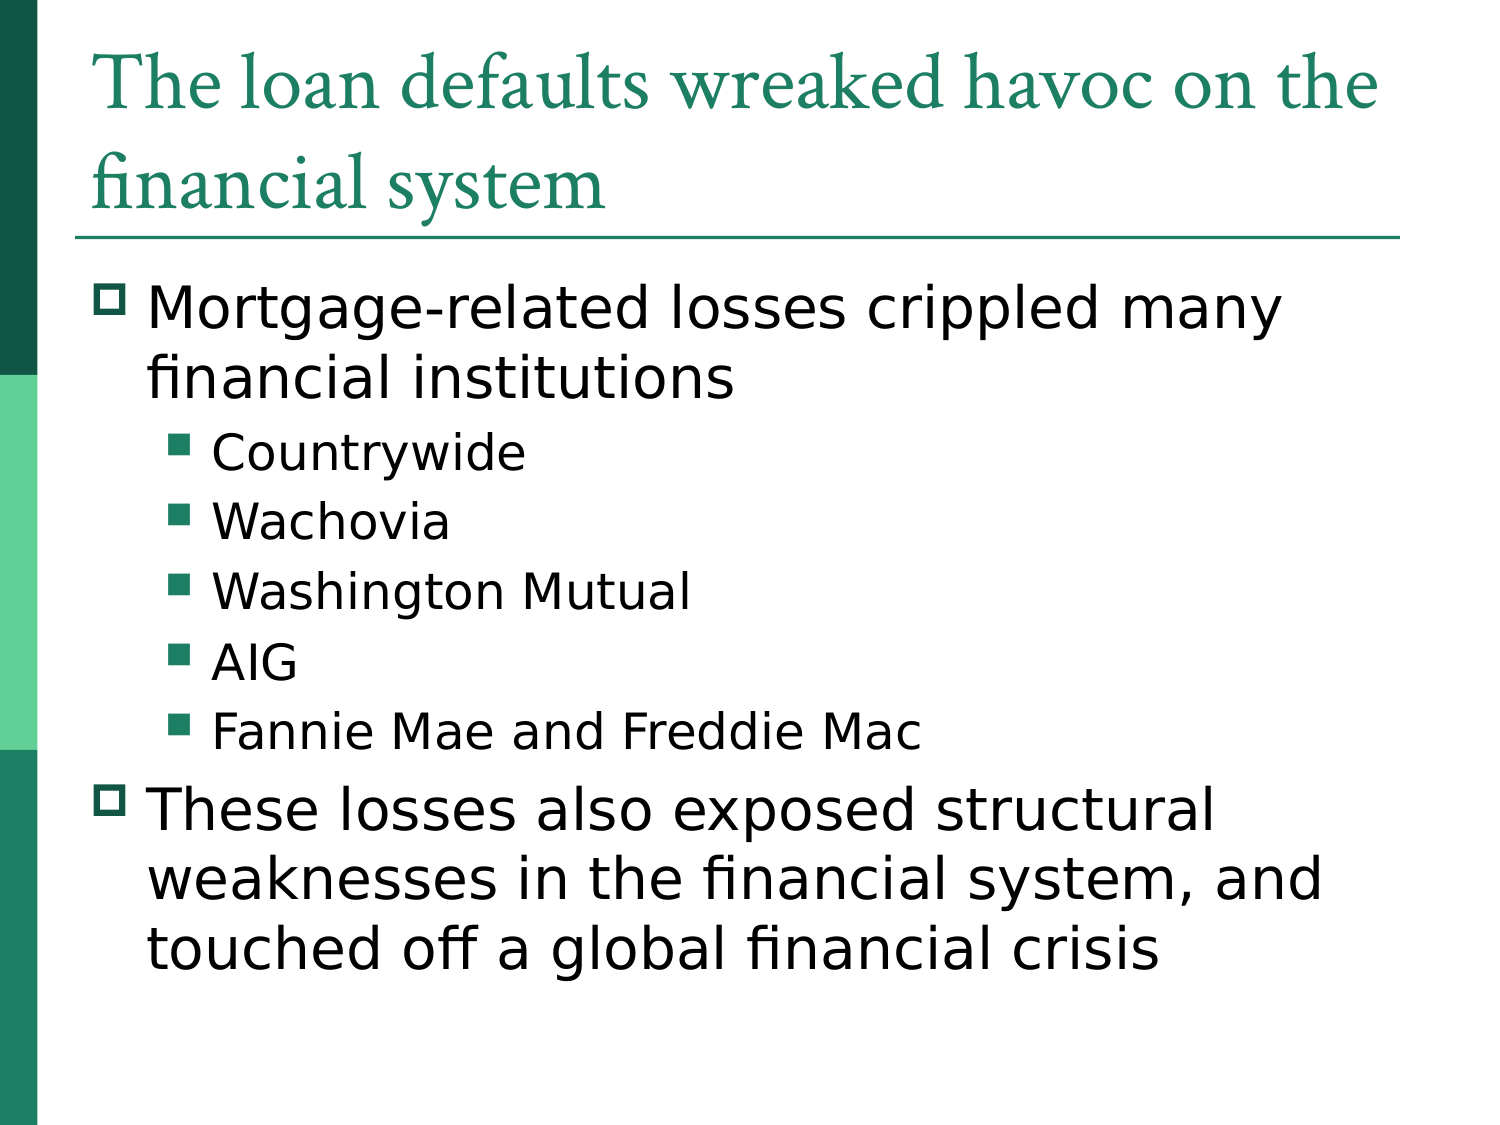

# The loan defaults wreaked havoc on the financial system
Mortgage-related losses crippled many financial institutions
Countrywide
Wachovia
Washington Mutual
AIG
Fannie Mae and Freddie Mac
These losses also exposed structural weaknesses in the financial system, and touched off a global financial crisis